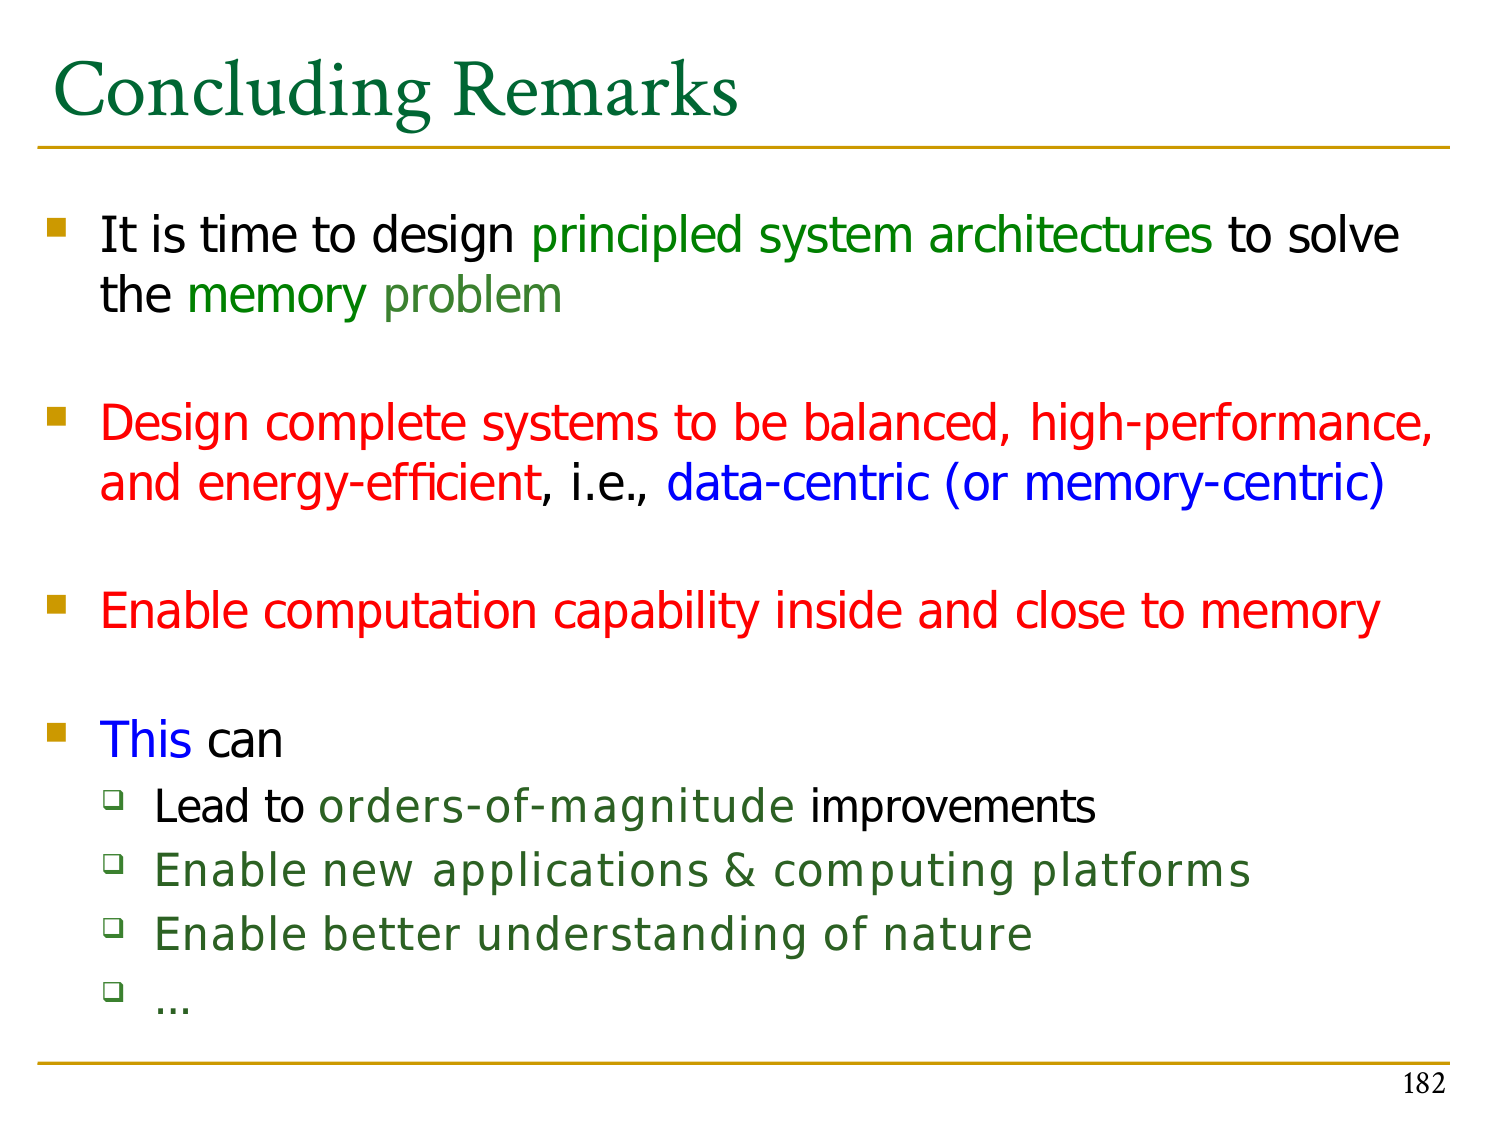

# Concluding Remarks
It is time to design principled system architectures to solve the memory problem

Design complete systems to be balanced, high-performance, and energy-efficient, i.e., data-centric (or memory-centric)

Enable computation capability inside and close to memory

This can
Lead to orders-of-magnitude improvements
Enable new applications & computing platforms
Enable better understanding of nature
…

182